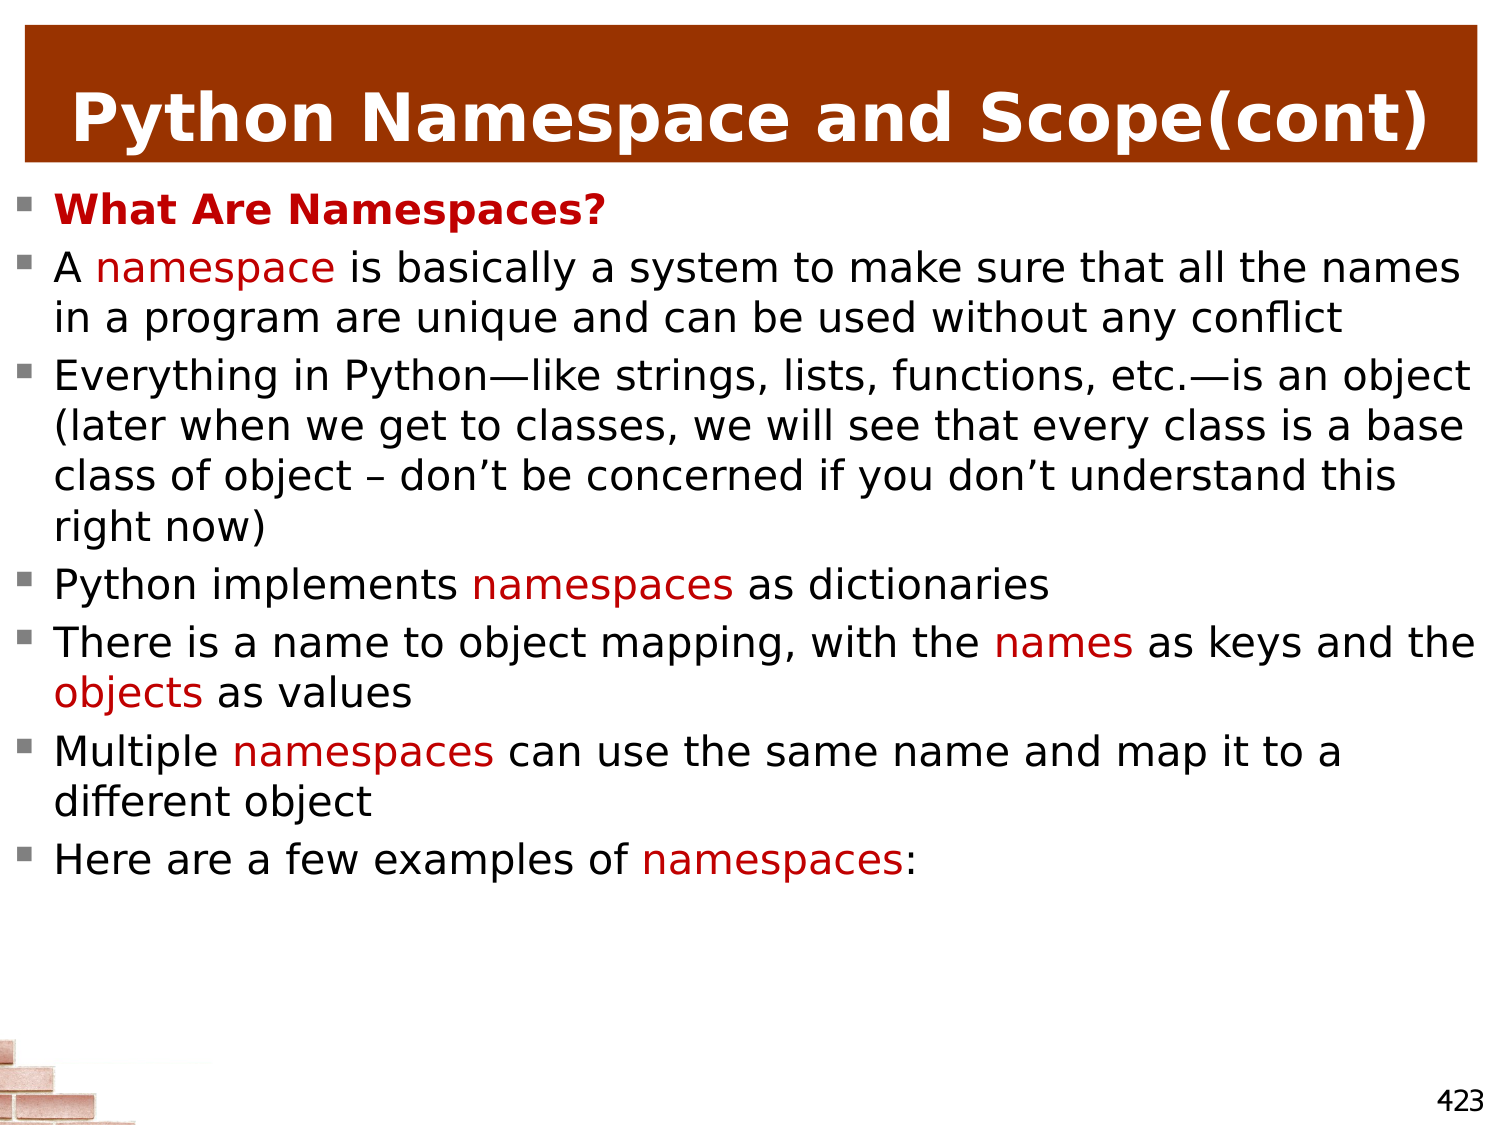

# Python Namespace and Scope(cont)
What Are Namespaces?
A namespace is basically a system to make sure that all the names in a program are unique and can be used without any conflict
Everything in Python—like strings, lists, functions, etc.—is an object (later when we get to classes, we will see that every class is a base class of object – don’t be concerned if you don’t understand this right now)
Python implements namespaces as dictionaries
There is a name to object mapping, with the names as keys and the objects as values
Multiple namespaces can use the same name and map it to a different object
Here are a few examples of namespaces:

423